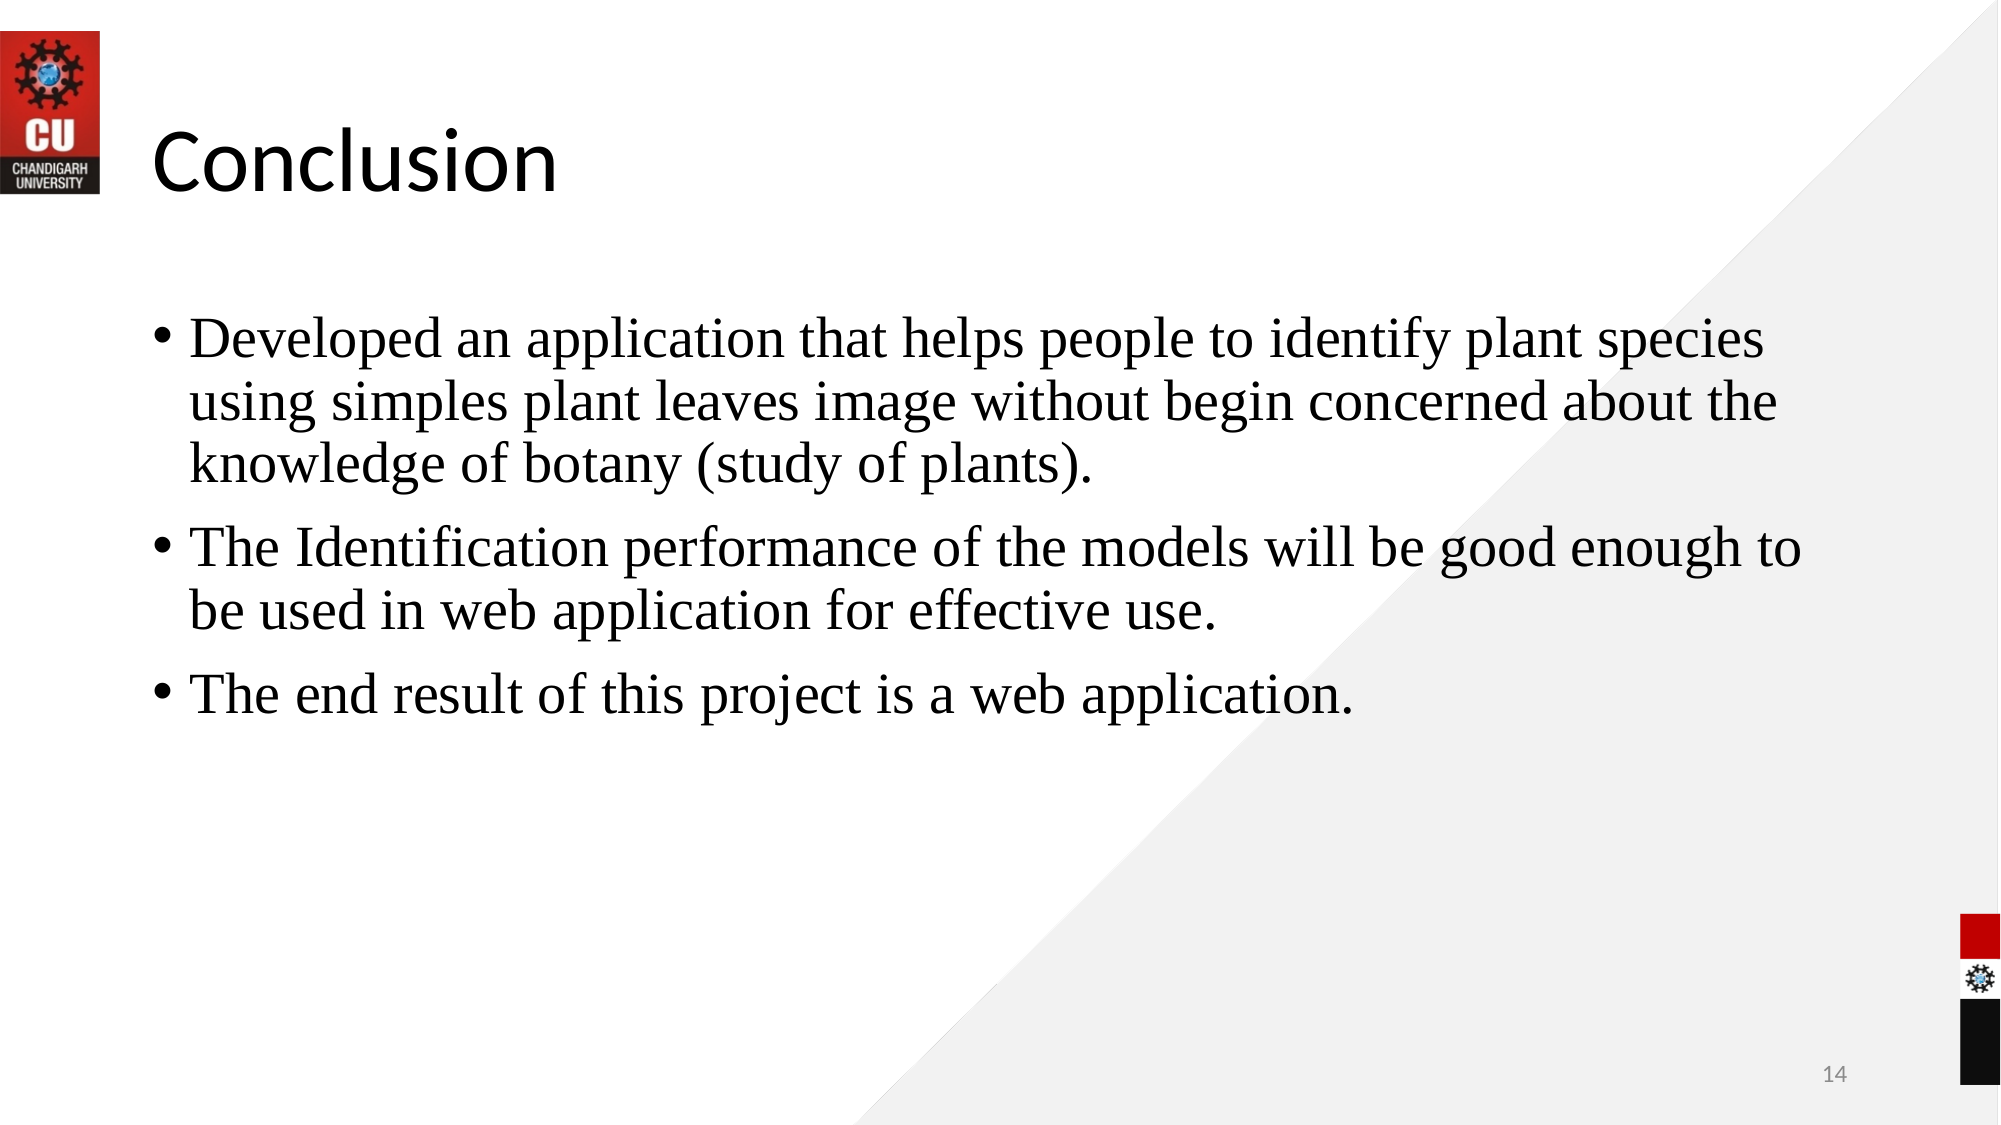

# Conclusion
Developed an application that helps people to identify plant species using simples plant leaves image without begin concerned about the knowledge of botany (study of plants).
The Identification performance of the models will be good enough to be used in web application for effective use.
The end result of this project is a web application.
14